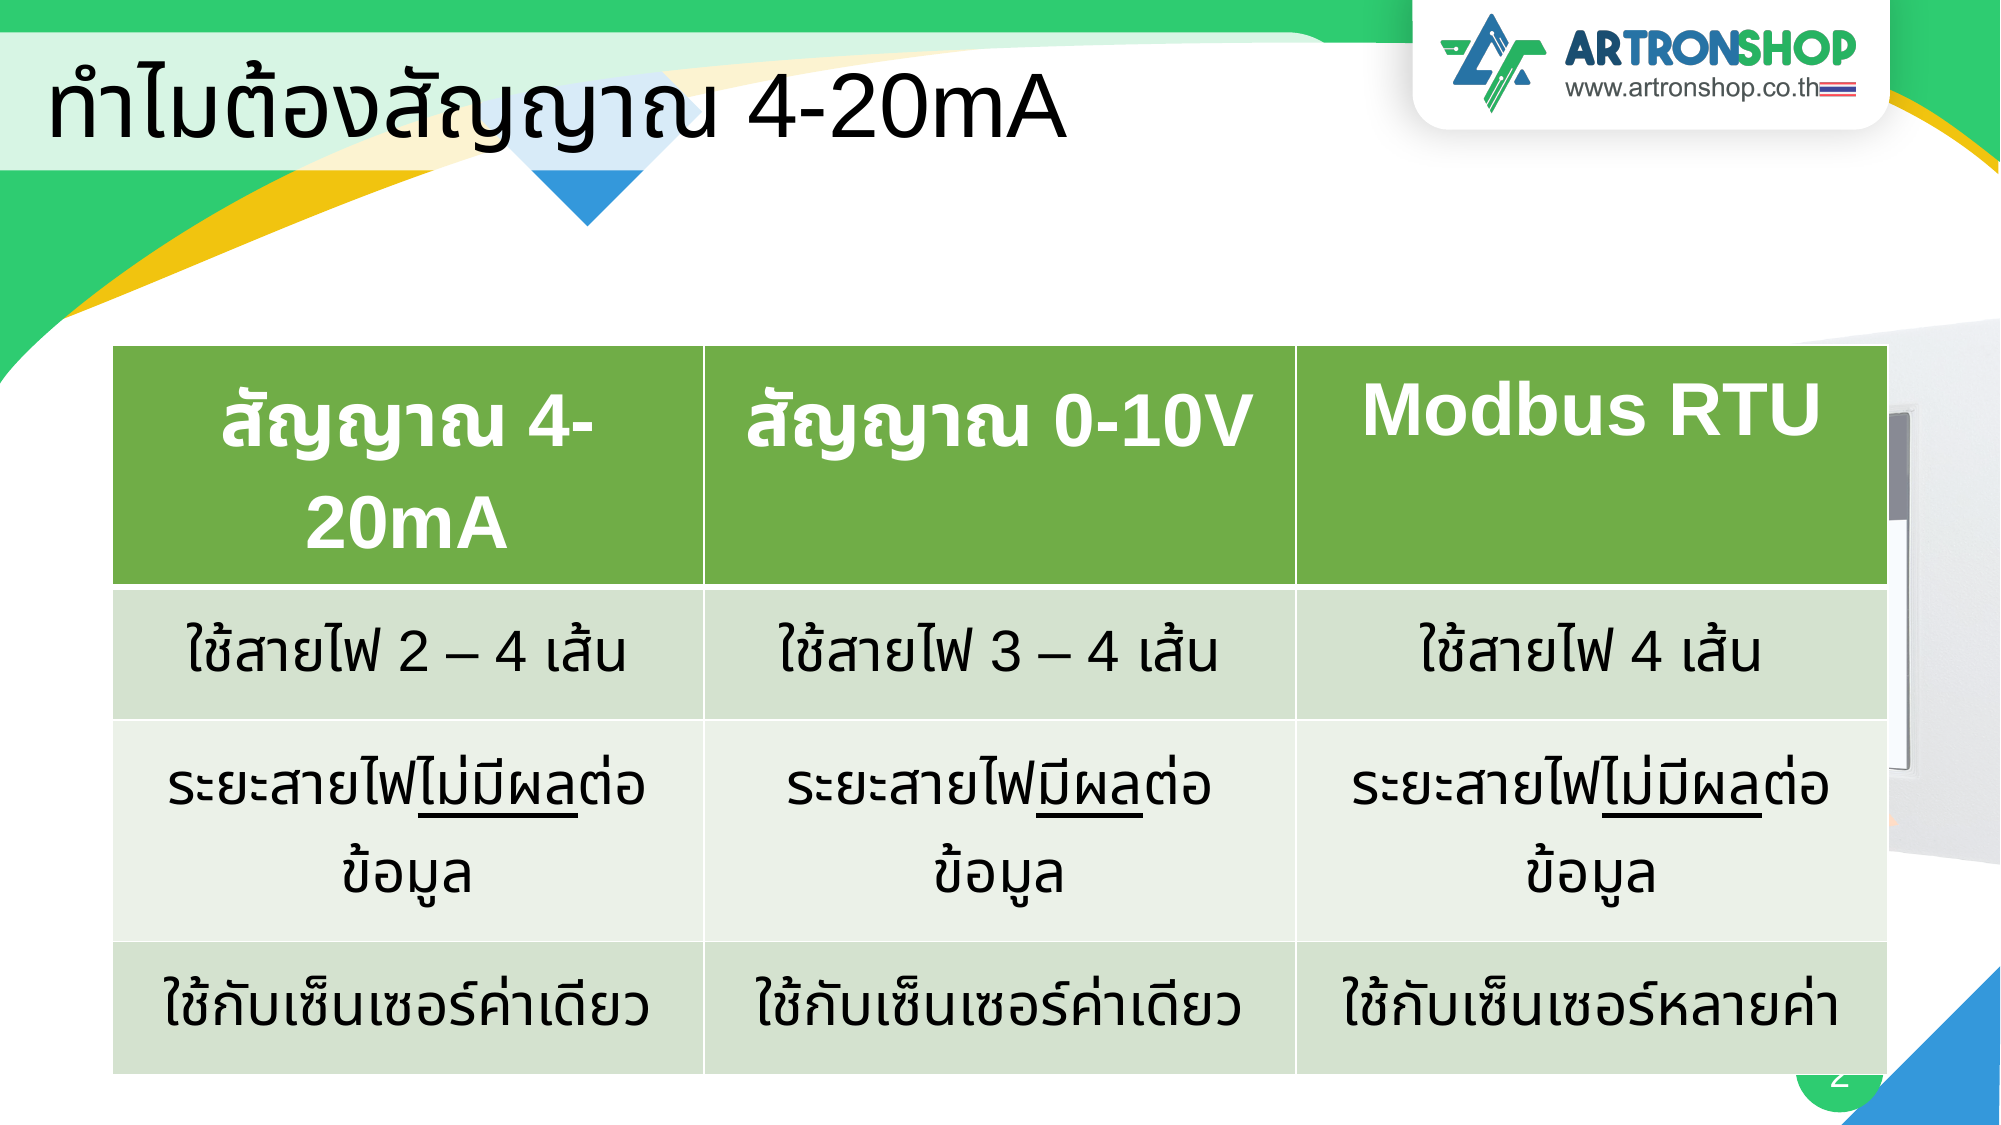

# ทำไมต้องสัญญาณ 4-20mA
| สัญญาณ 4-20mA | สัญญาณ 0-10V | Modbus RTU |
| --- | --- | --- |
| ใช้สายไฟ 2 – 4 เส้น | ใช้สายไฟ 3 – 4 เส้น | ใช้สายไฟ 4 เส้น |
| ระยะสายไฟไม่มีผลต่อข้อมูล | ระยะสายไฟมีผลต่อข้อมูล | ระยะสายไฟไม่มีผลต่อข้อมูล |
| ใช้กับเซ็นเซอร์ค่าเดียว | ใช้กับเซ็นเซอร์ค่าเดียว | ใช้กับเซ็นเซอร์หลายค่า |
2